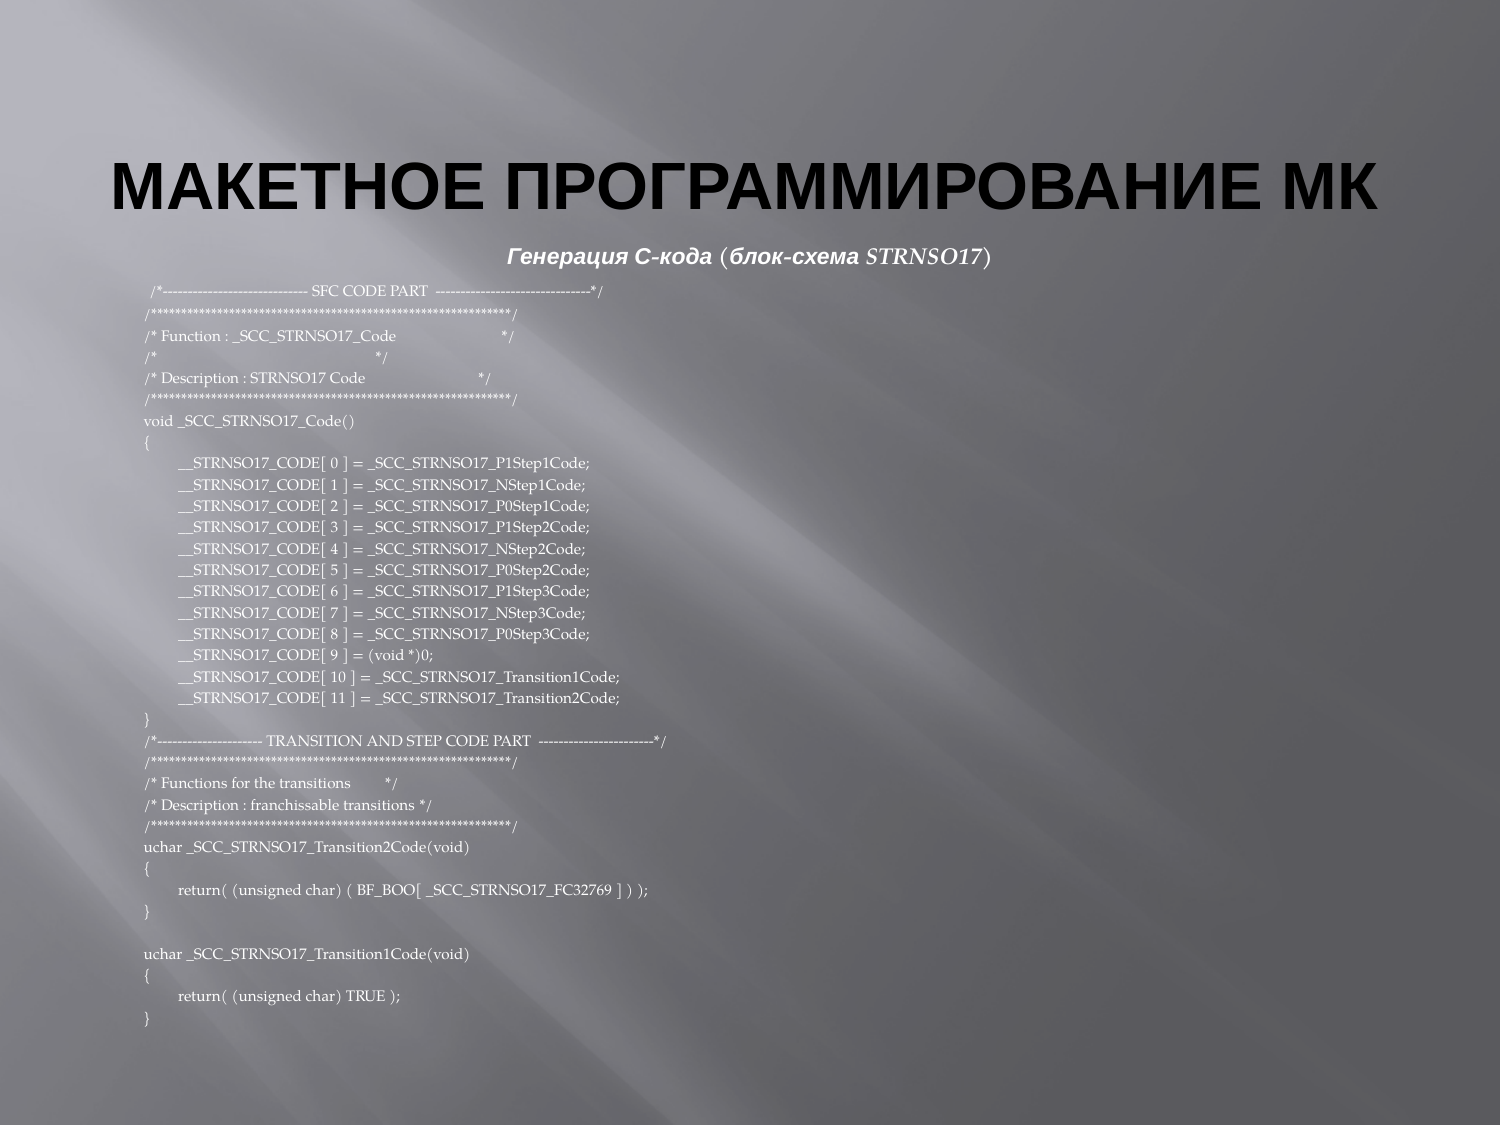

# Макетное программирование МК
Генерация С-кода (блок-схема STRNSO17)
 /*----------------------------- SFC CODE PART  -------------------------------*/
/************************************************************/
/* Function : _SCC_STRNSO17_Code                            */
/*                                                          */
/* Description : STRNSO17 Code                              */
/************************************************************/
void _SCC_STRNSO17_Code()
{
	__STRNSO17_CODE[ 0 ] = _SCC_STRNSO17_P1Step1Code;
	__STRNSO17_CODE[ 1 ] = _SCC_STRNSO17_NStep1Code;
	__STRNSO17_CODE[ 2 ] = _SCC_STRNSO17_P0Step1Code;
	__STRNSO17_CODE[ 3 ] = _SCC_STRNSO17_P1Step2Code;
	__STRNSO17_CODE[ 4 ] = _SCC_STRNSO17_NStep2Code;
	__STRNSO17_CODE[ 5 ] = _SCC_STRNSO17_P0Step2Code;
	__STRNSO17_CODE[ 6 ] = _SCC_STRNSO17_P1Step3Code;
	__STRNSO17_CODE[ 7 ] = _SCC_STRNSO17_NStep3Code;
	__STRNSO17_CODE[ 8 ] = _SCC_STRNSO17_P0Step3Code;
	__STRNSO17_CODE[ 9 ] = (void *)0;
	__STRNSO17_CODE[ 10 ] = _SCC_STRNSO17_Transition1Code;
	__STRNSO17_CODE[ 11 ] = _SCC_STRNSO17_Transition2Code;
}
/*--------------------- TRANSITION AND STEP CODE PART  -----------------------*/
/************************************************************/
/* Functions for the transitions							*/
/* Description : franchissable transitions					*/
/************************************************************/
uchar _SCC_STRNSO17_Transition2Code(void)
{
	return( (unsigned char) ( BF_BOO[ _SCC_STRNSO17_FC32769 ] ) );
}

uchar _SCC_STRNSO17_Transition1Code(void)
{
	return( (unsigned char) TRUE );
}